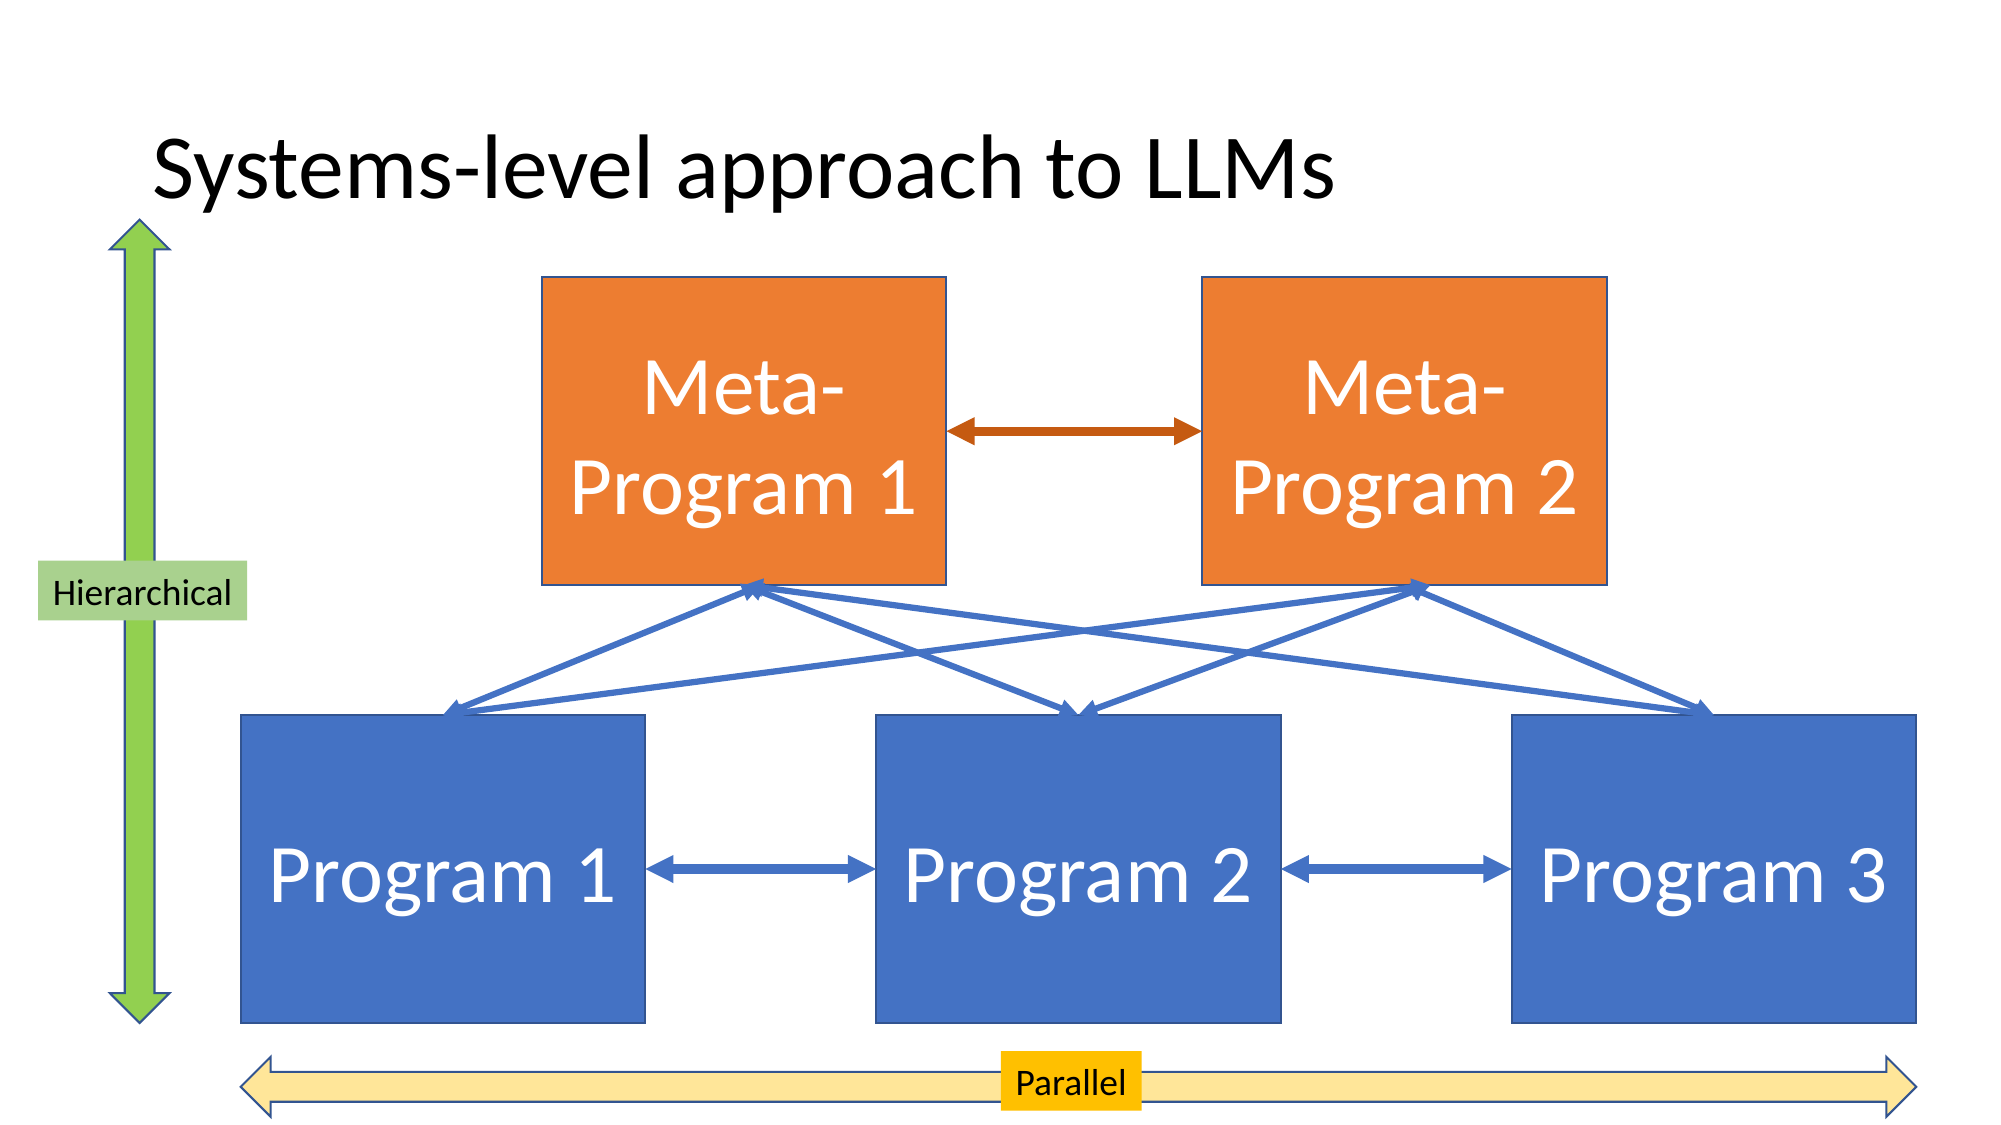

# Systems-level approach to LLMs

Meta-
Program 1
Meta-
Program 2
Hierarchical
Program 1
Program 2
Program 3
Parallel